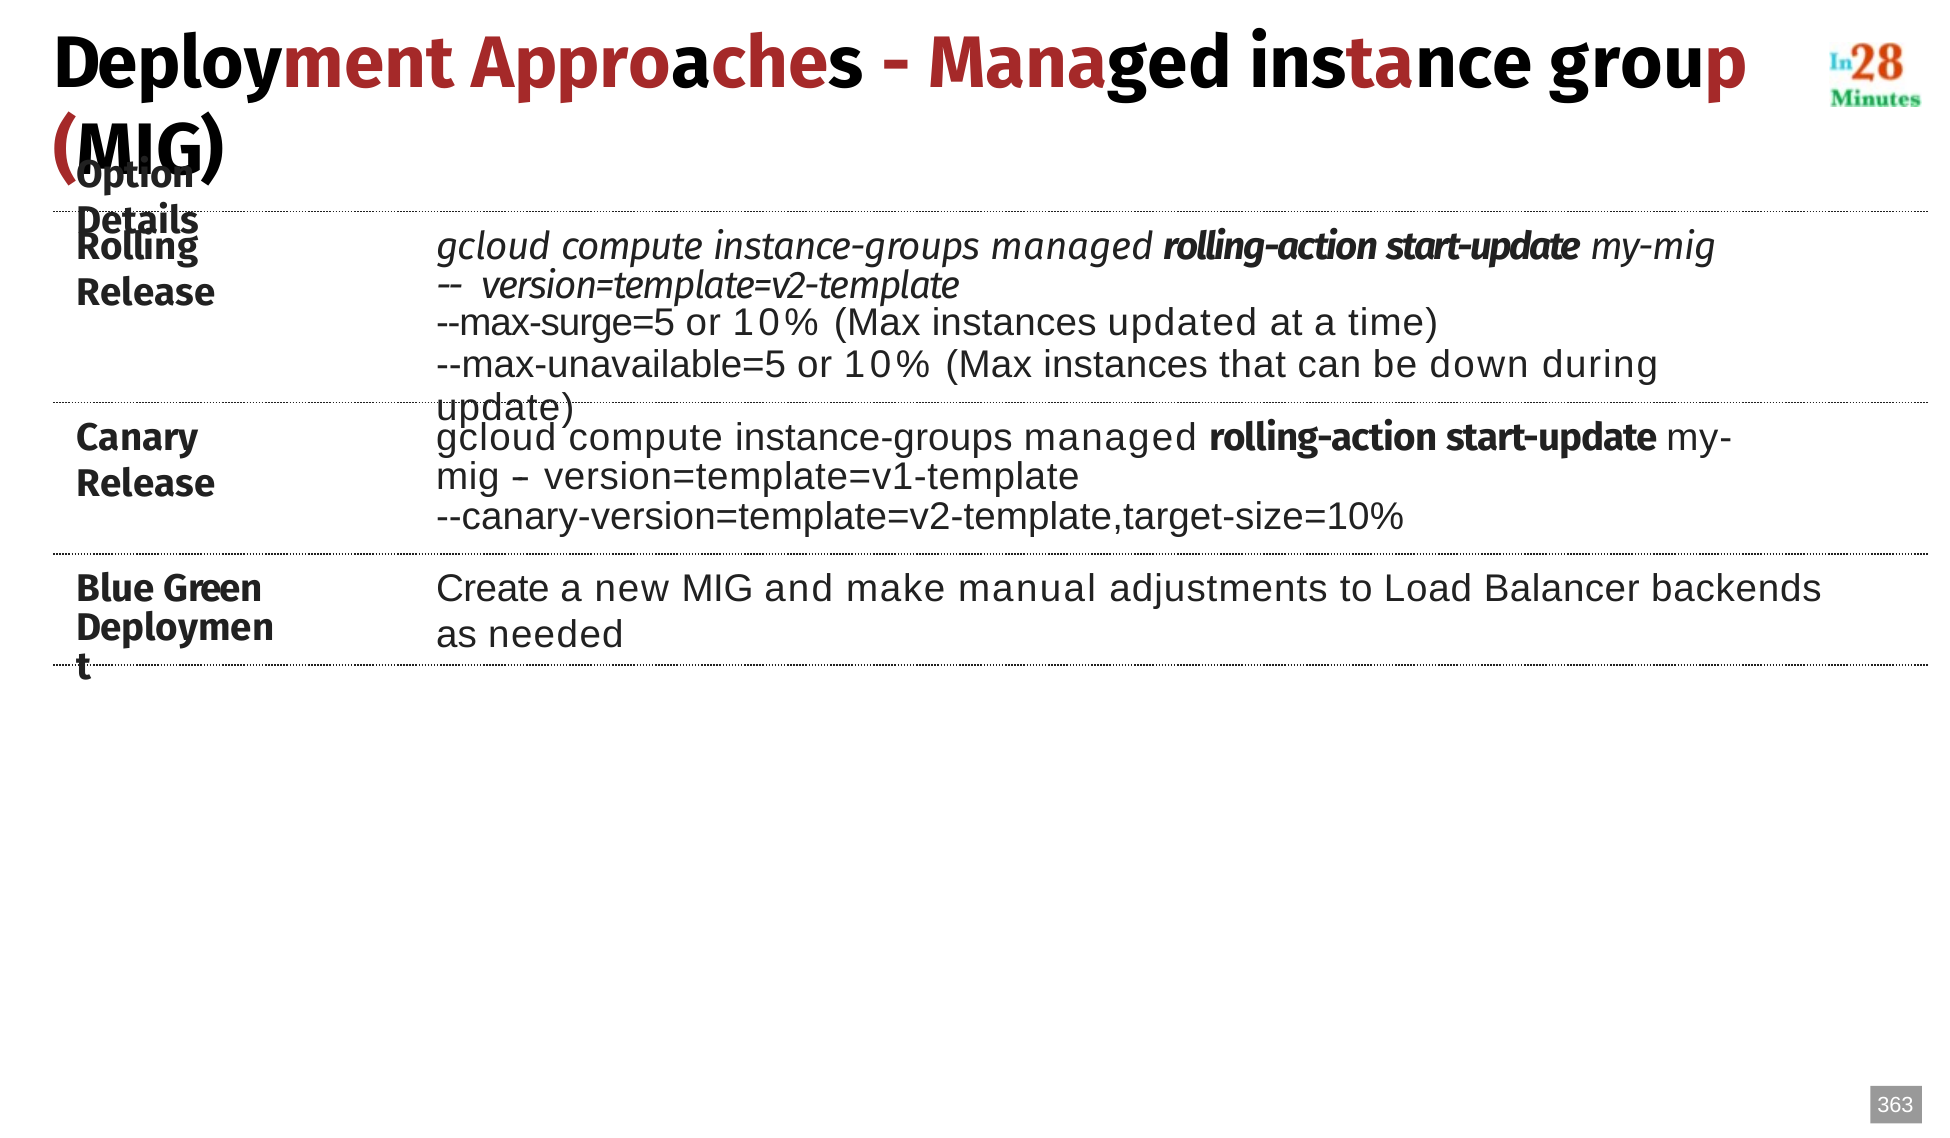

# Deployment Approaches - Managed instance group (MIG)
Option	Details

Rolling Release
gcloud compute instance-groups managed rolling-action start-update my-mig --  version=template=v2-template
--max-surge=5 or 10% (Max instances updated at a time)
--max-unavailable=5 or 10% (Max instances that can be down during update)

Canary Release
gcloud compute instance-groups managed rolling-action start-update my-mig --  version=template=v1-template
--canary-version=template=v2-template,target-size=10%

Blue Green  Deployment
Create a new MIG and make manual adjustments to Load Balancer backends as needed

363